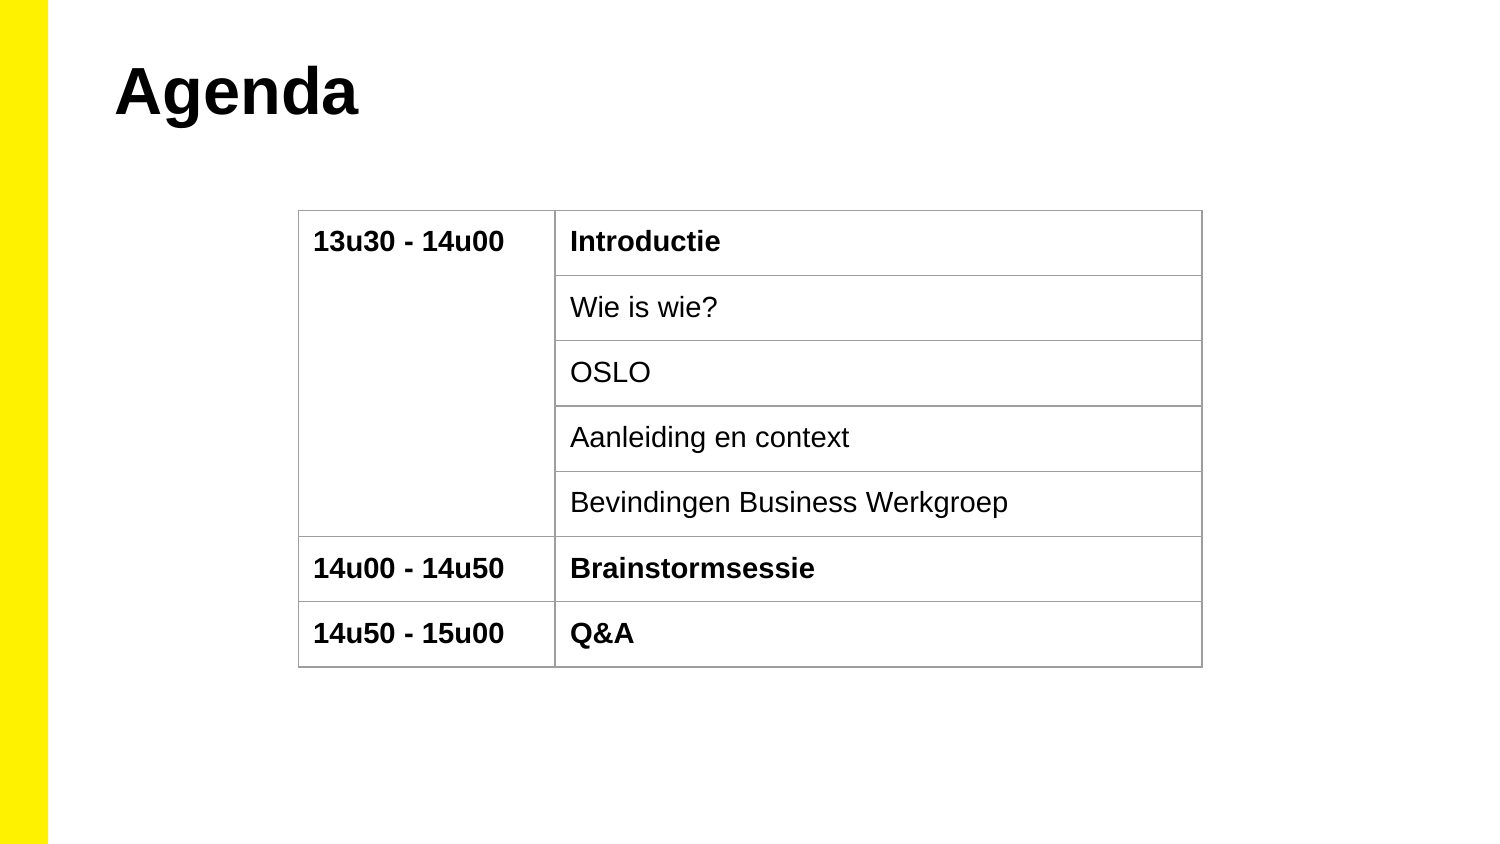

Agenda
| 13u30 - 14u00 | Introductie |
| --- | --- |
|  | Wie is wie? |
|  | OSLO |
|  | Aanleiding en context |
|  | Bevindingen Business Werkgroep |
| 14u00 - 14u50 | Brainstormsessie |
| 14u50 - 15u00 | Q&A |